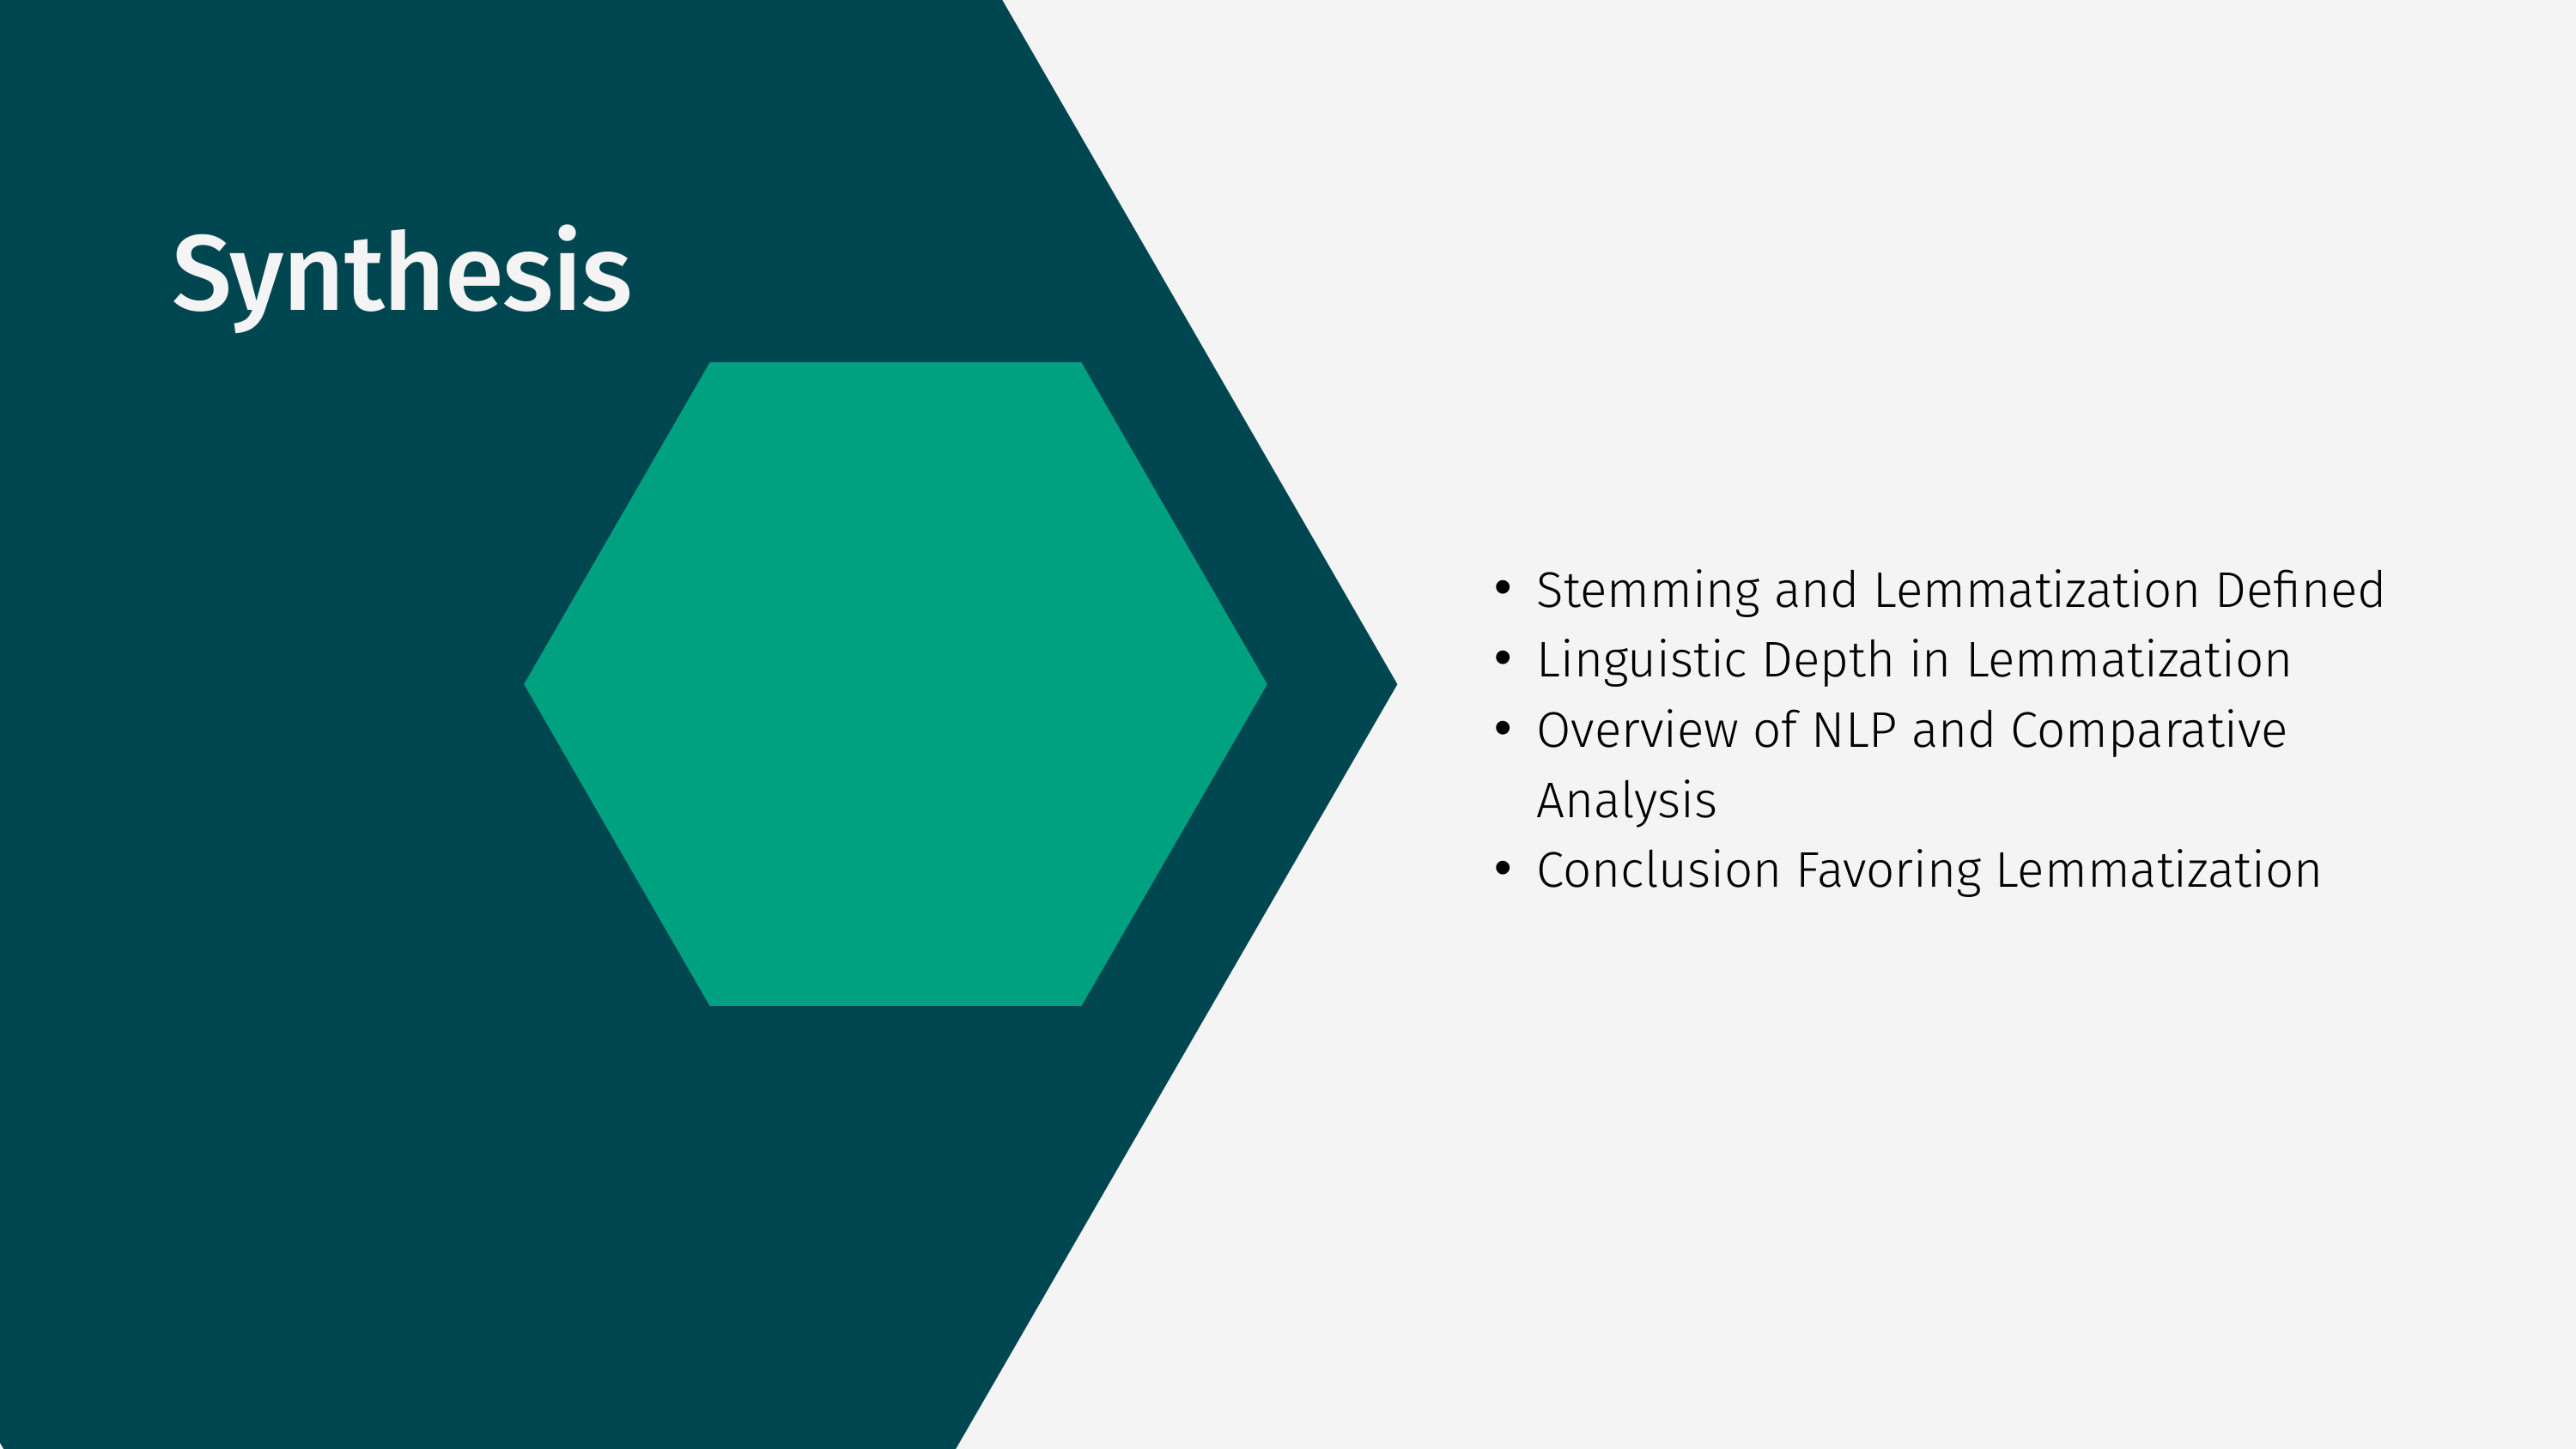

Synthesis

Stemming and Lemmatization Defined
Linguistic Depth in Lemmatization
Overview of NLP and Comparative Analysis
Conclusion Favoring Lemmatization